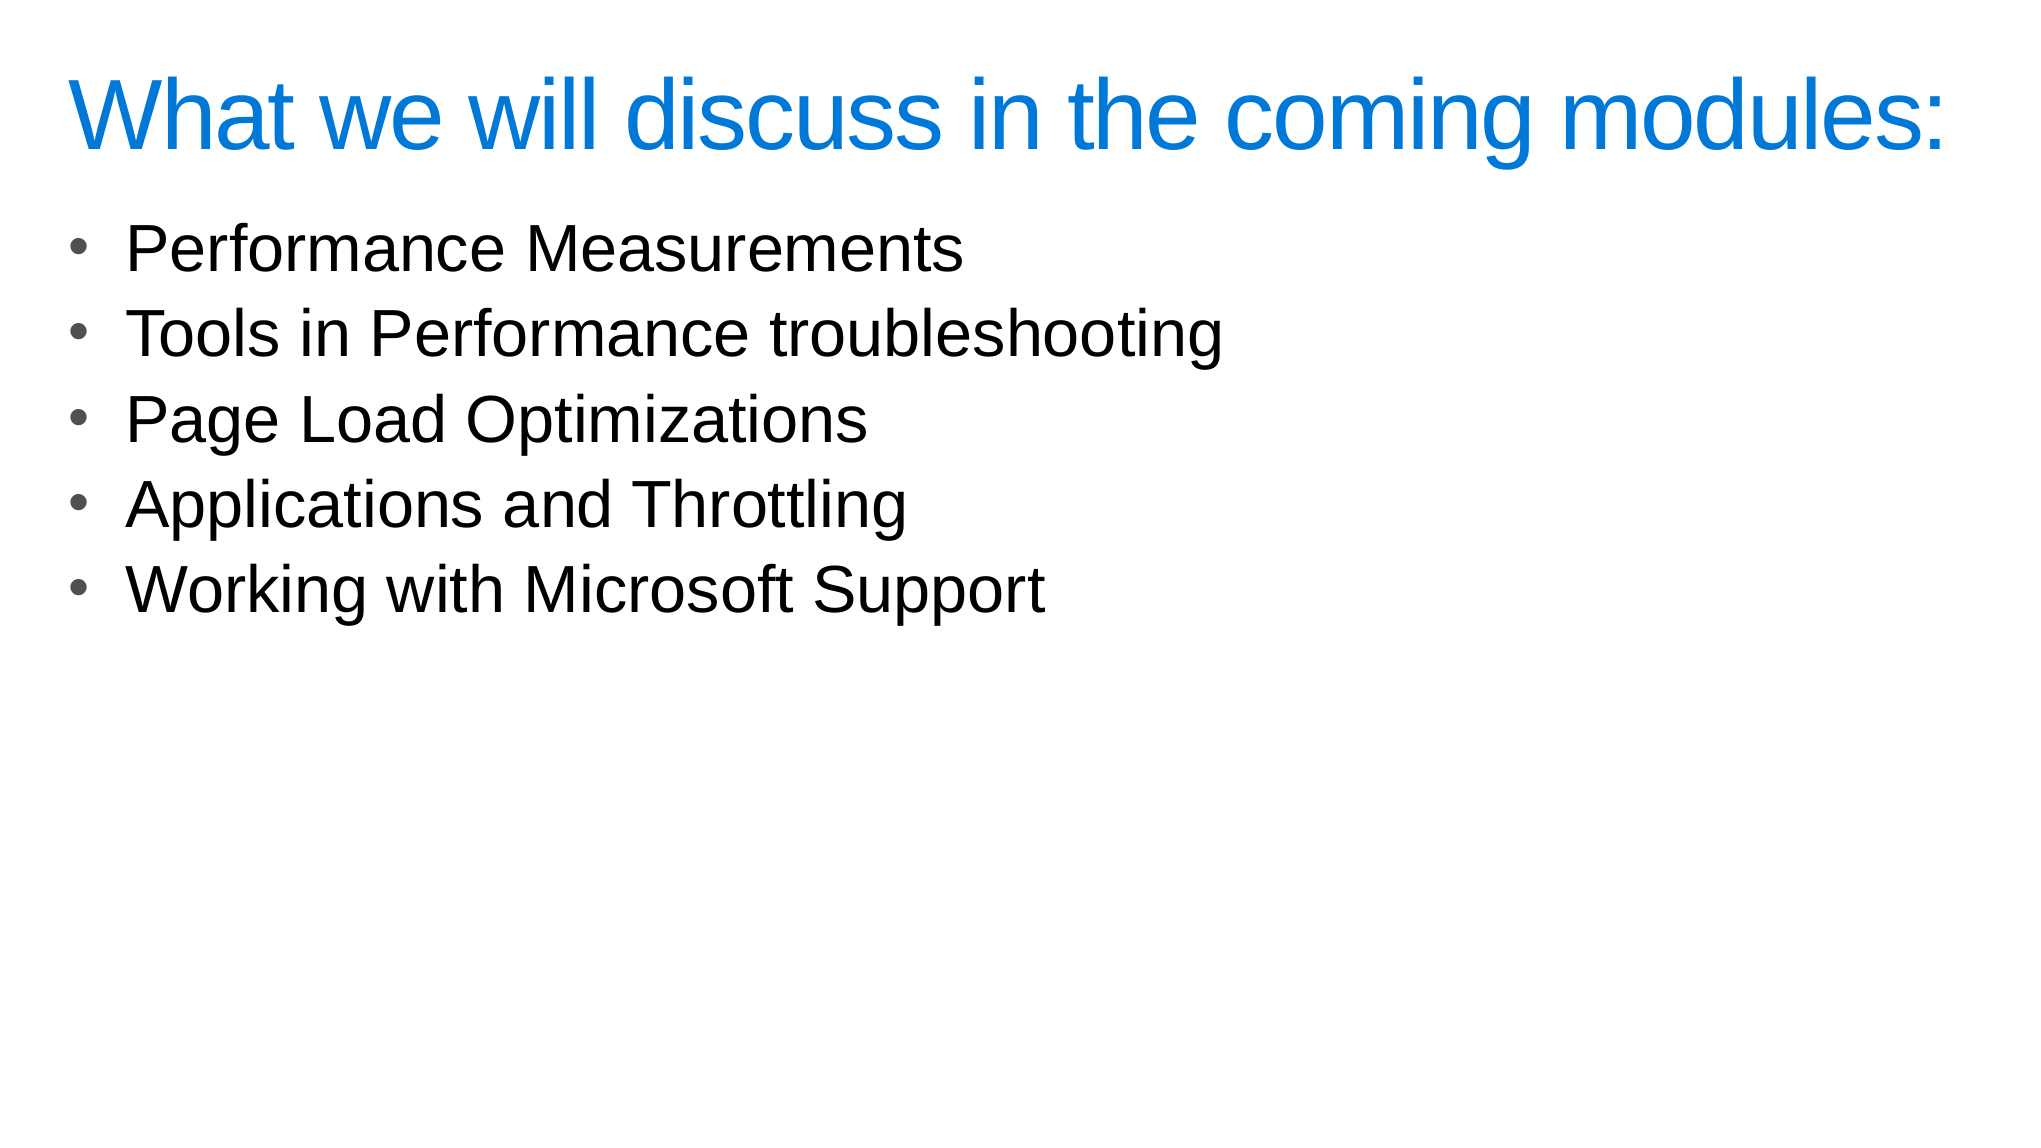

# What we will discuss in the coming modules:
Performance Measurements
Tools in Performance troubleshooting
Page Load Optimizations
Applications and Throttling
Working with Microsoft Support